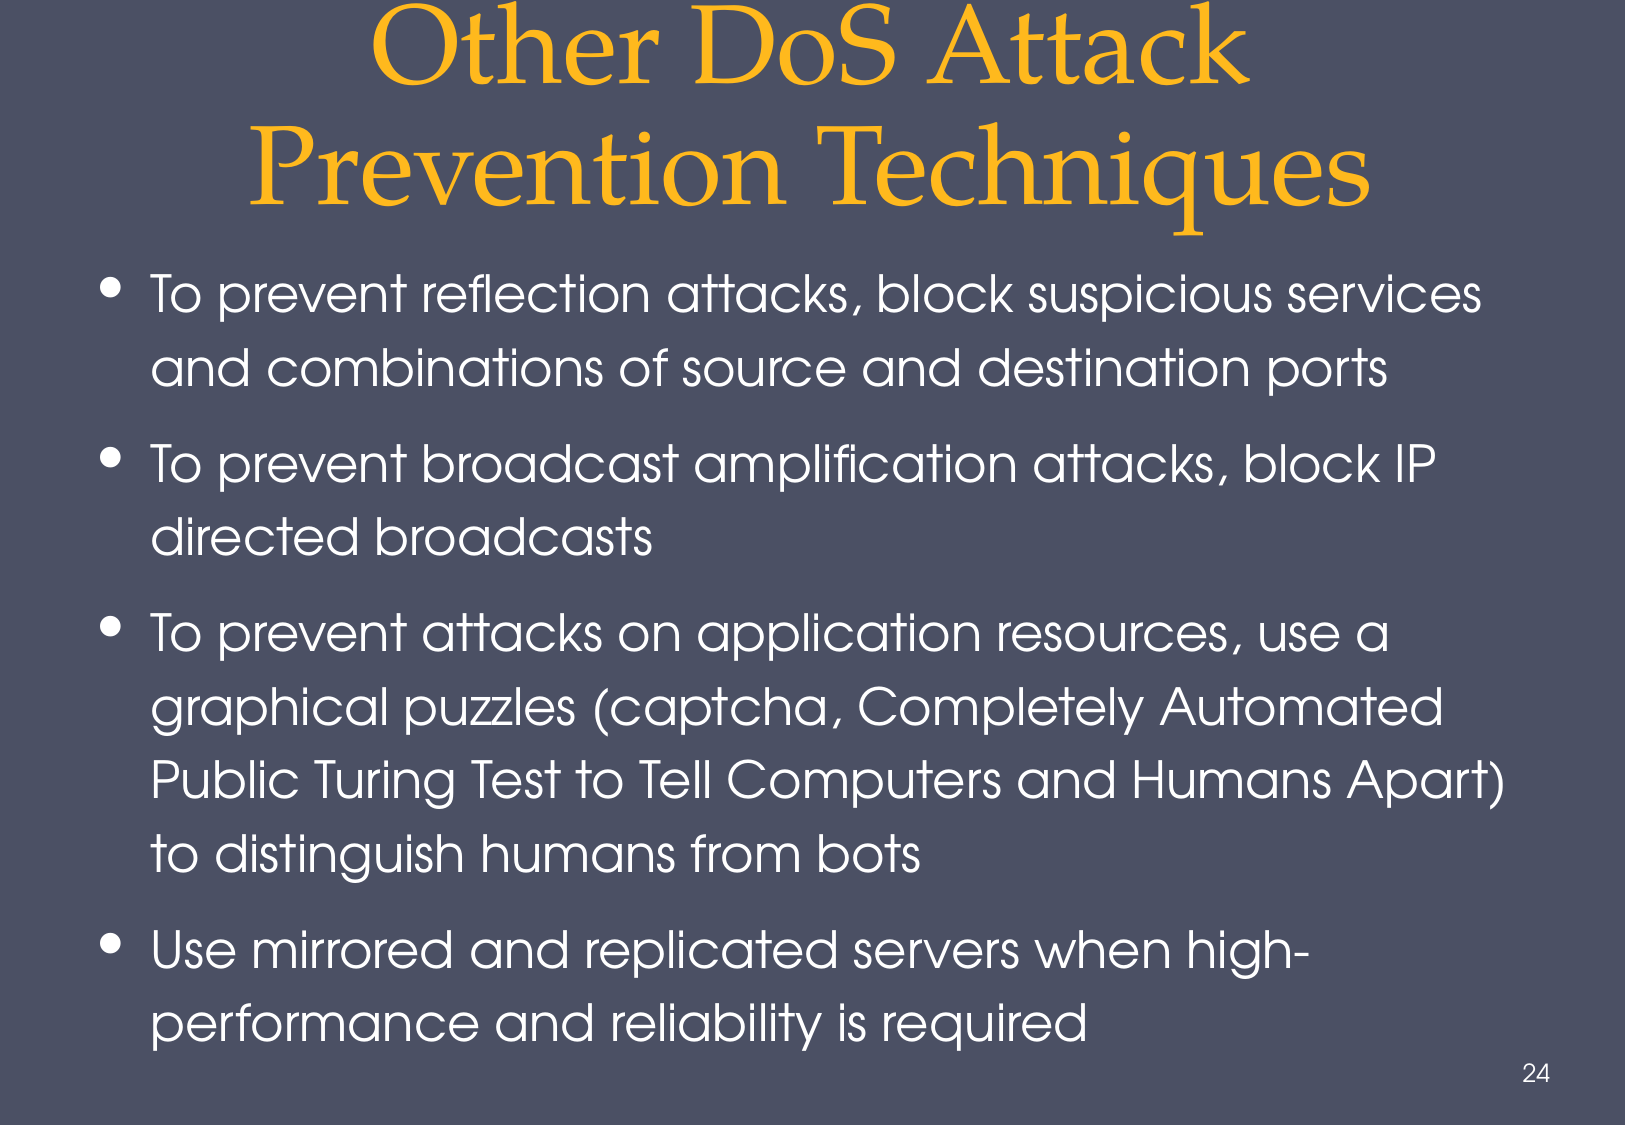

# Other DoS Attack Prevention Techniques
To prevent reflection attacks, block suspicious services and combinations of source and destination ports
To prevent broadcast amplification attacks, block IP directed broadcasts
To prevent attacks on application resources, use a graphical puzzles (captcha, Completely Automated Public Turing Test to Tell Computers and Humans Apart) to distinguish humans from bots
Use mirrored and replicated servers when high-performance and reliability is required
24